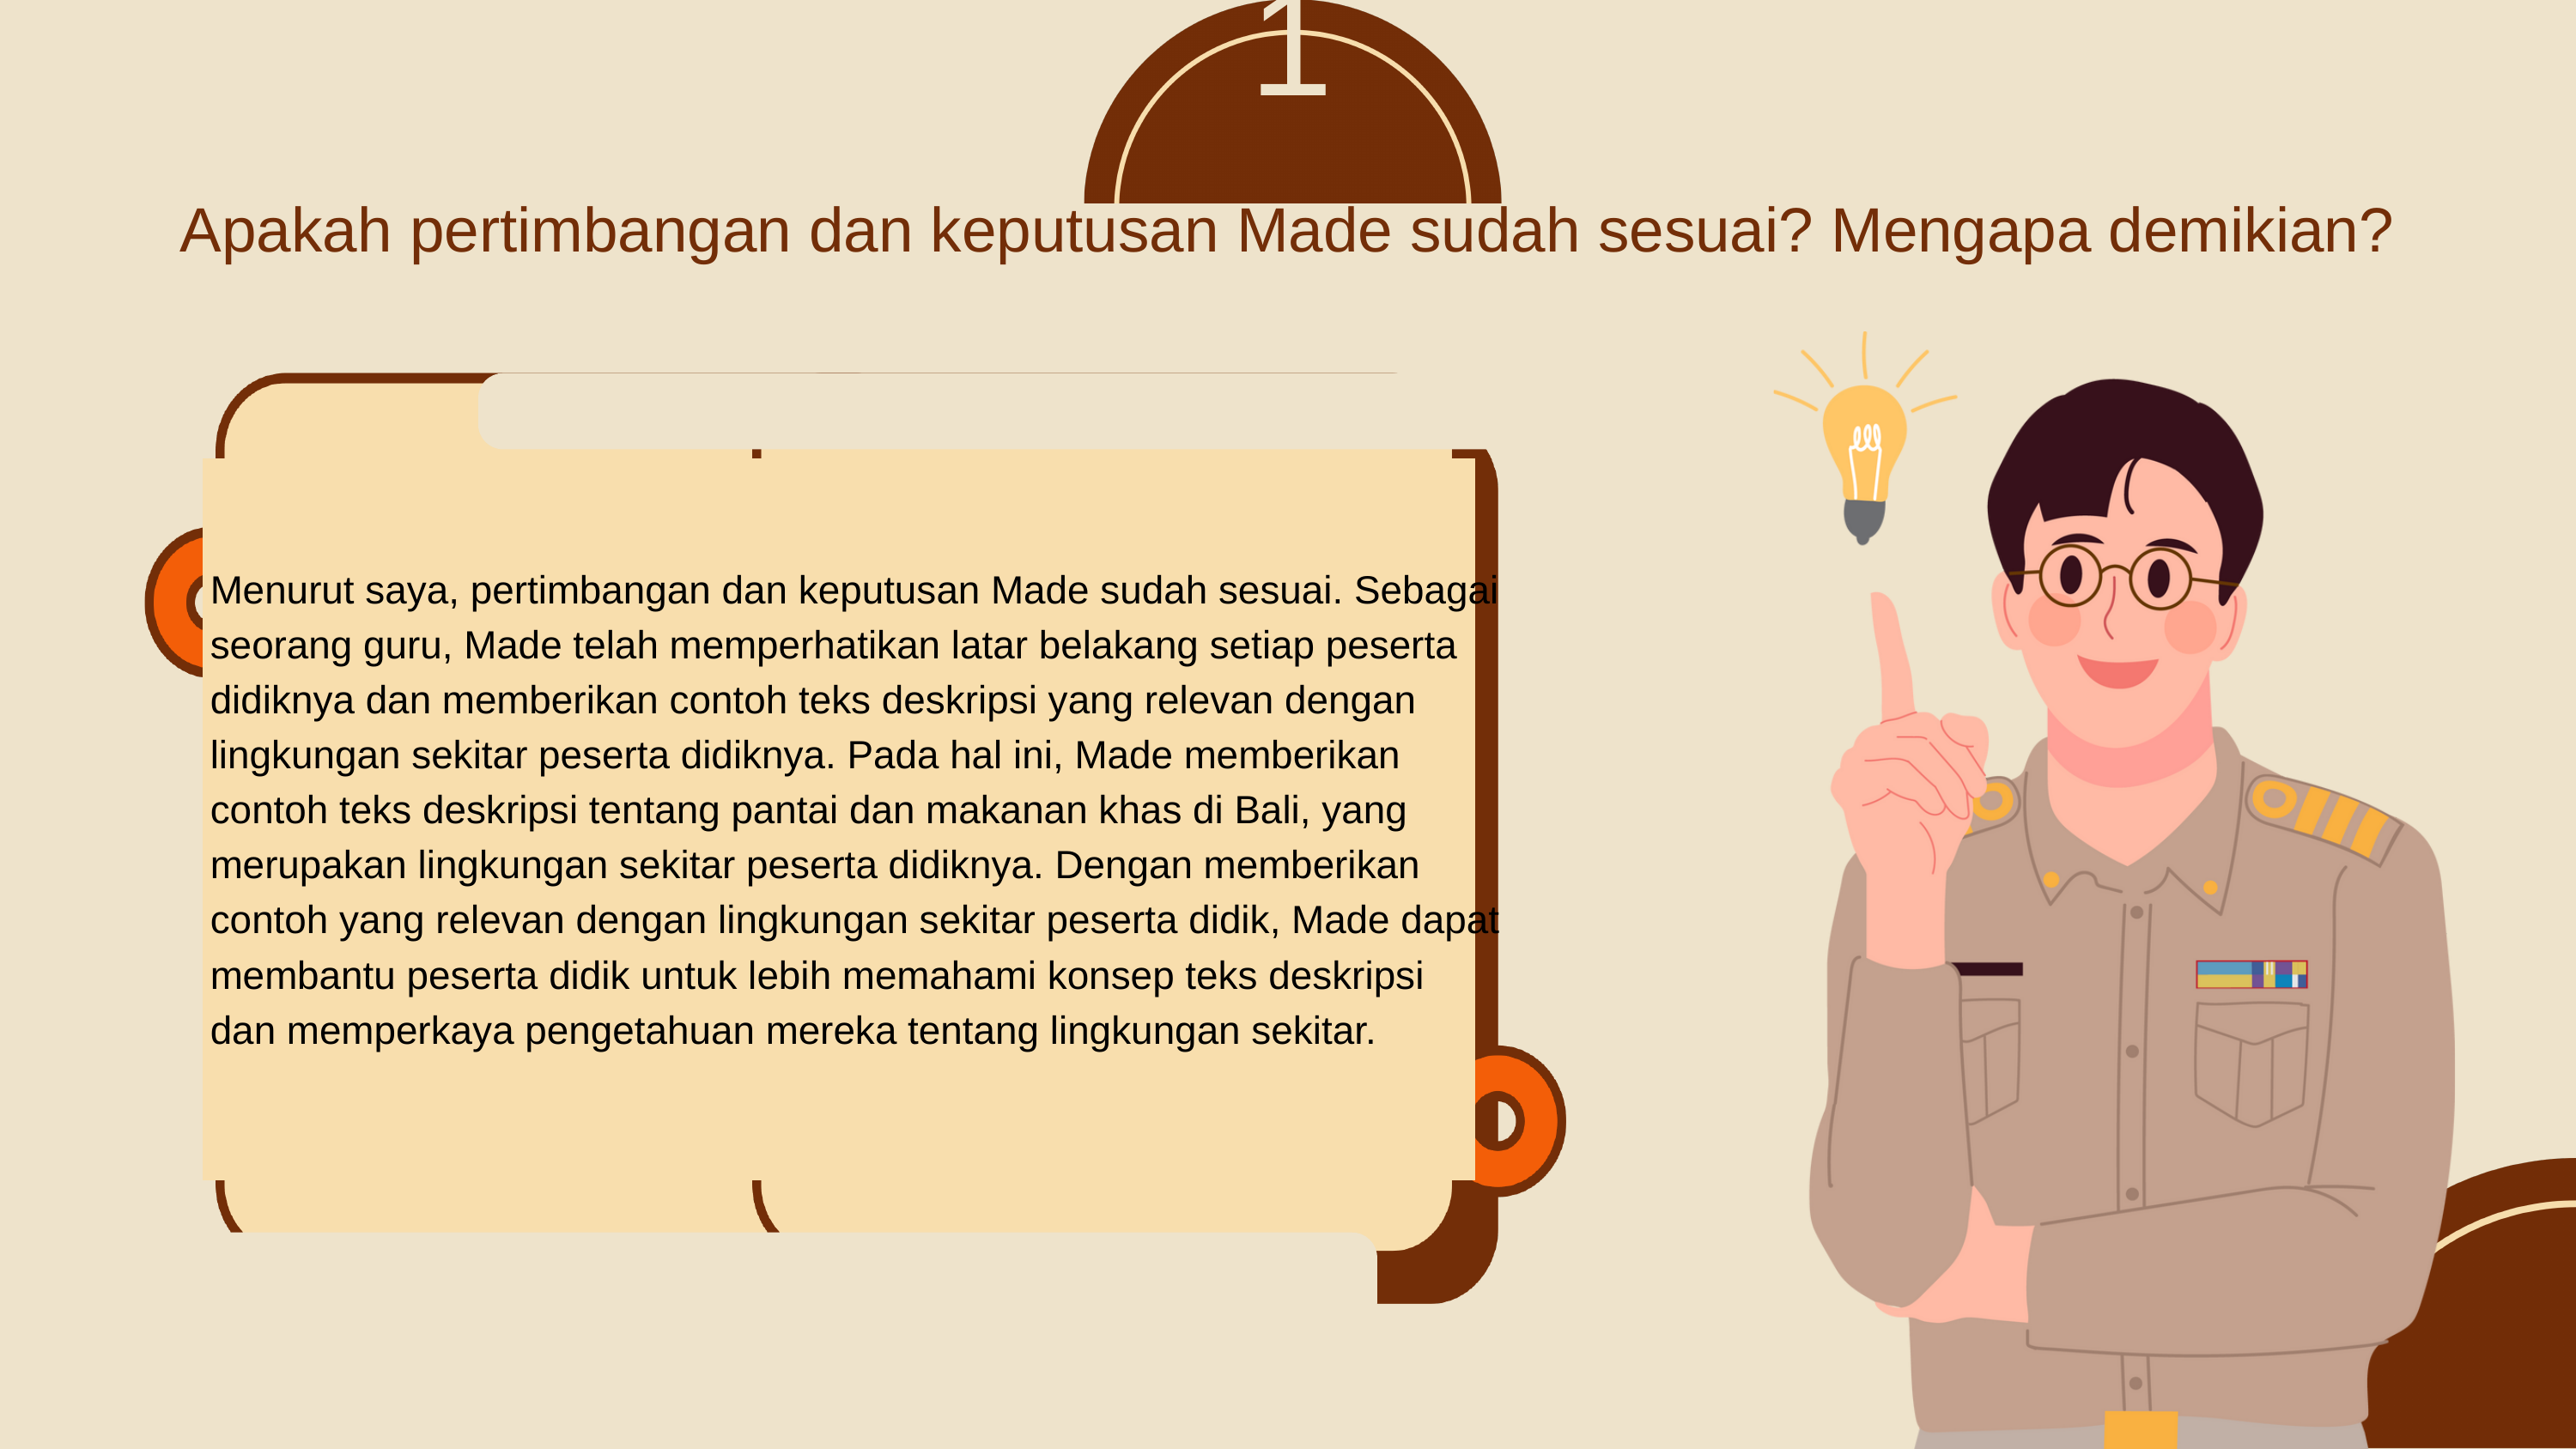

1
Apakah pertimbangan dan keputusan Made sudah sesuai? Mengapa demikian?

Menurut saya, pertimbangan dan keputusan Made sudah sesuai. Sebagai seorang guru, Made telah memperhatikan latar belakang setiap peserta didiknya dan memberikan contoh teks deskripsi yang relevan dengan lingkungan sekitar peserta didiknya. Pada hal ini, Made memberikan contoh teks deskripsi tentang pantai dan makanan khas di Bali, yang merupakan lingkungan sekitar peserta didiknya. Dengan memberikan contoh yang relevan dengan lingkungan sekitar peserta didik, Made dapat membantu peserta didik untuk lebih memahami konsep teks deskripsi dan memperkaya pengetahuan mereka tentang lingkungan sekitar.